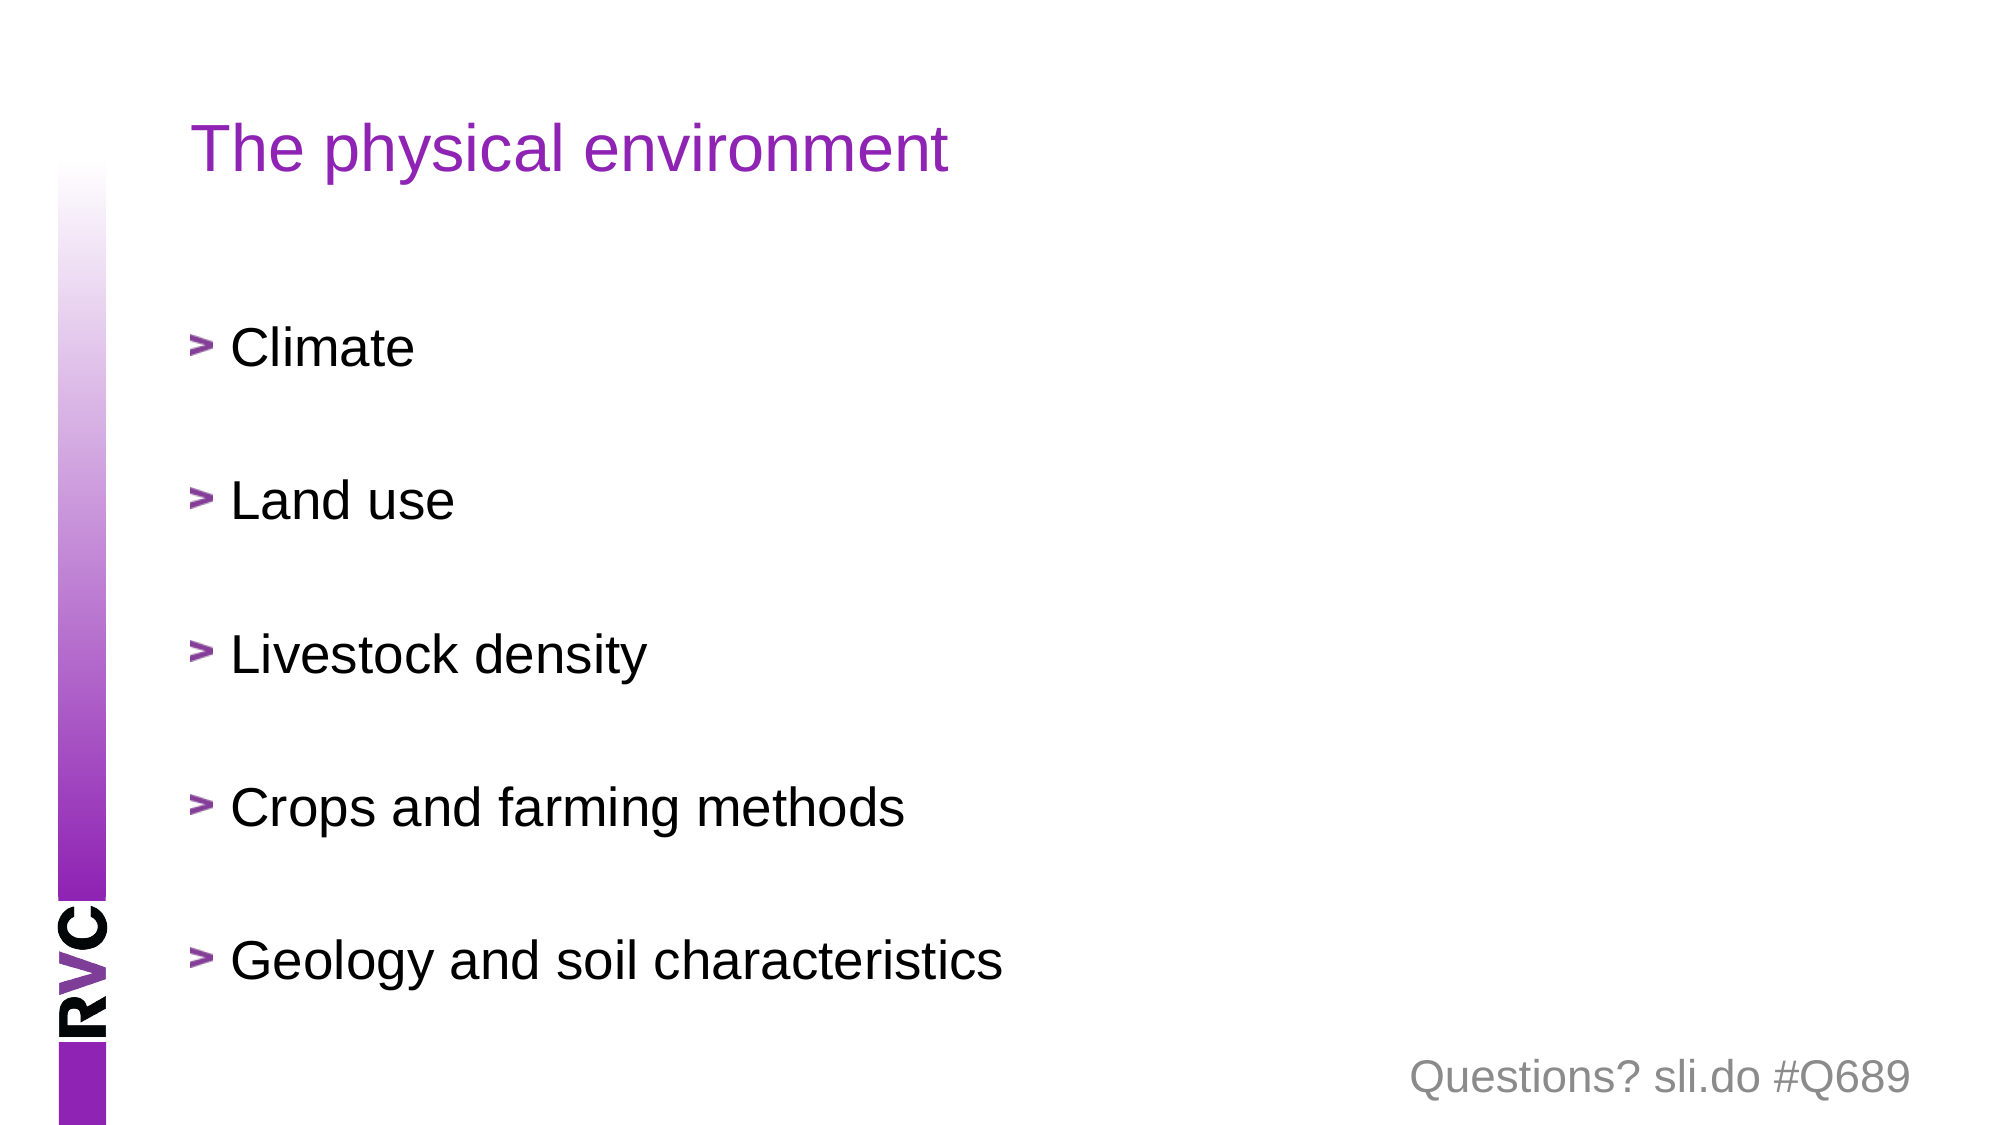

# The physical environment
Climate

Land use

Livestock density

Crops and farming methods

Geology and soil characteristics

Questions? sli.do #Q689